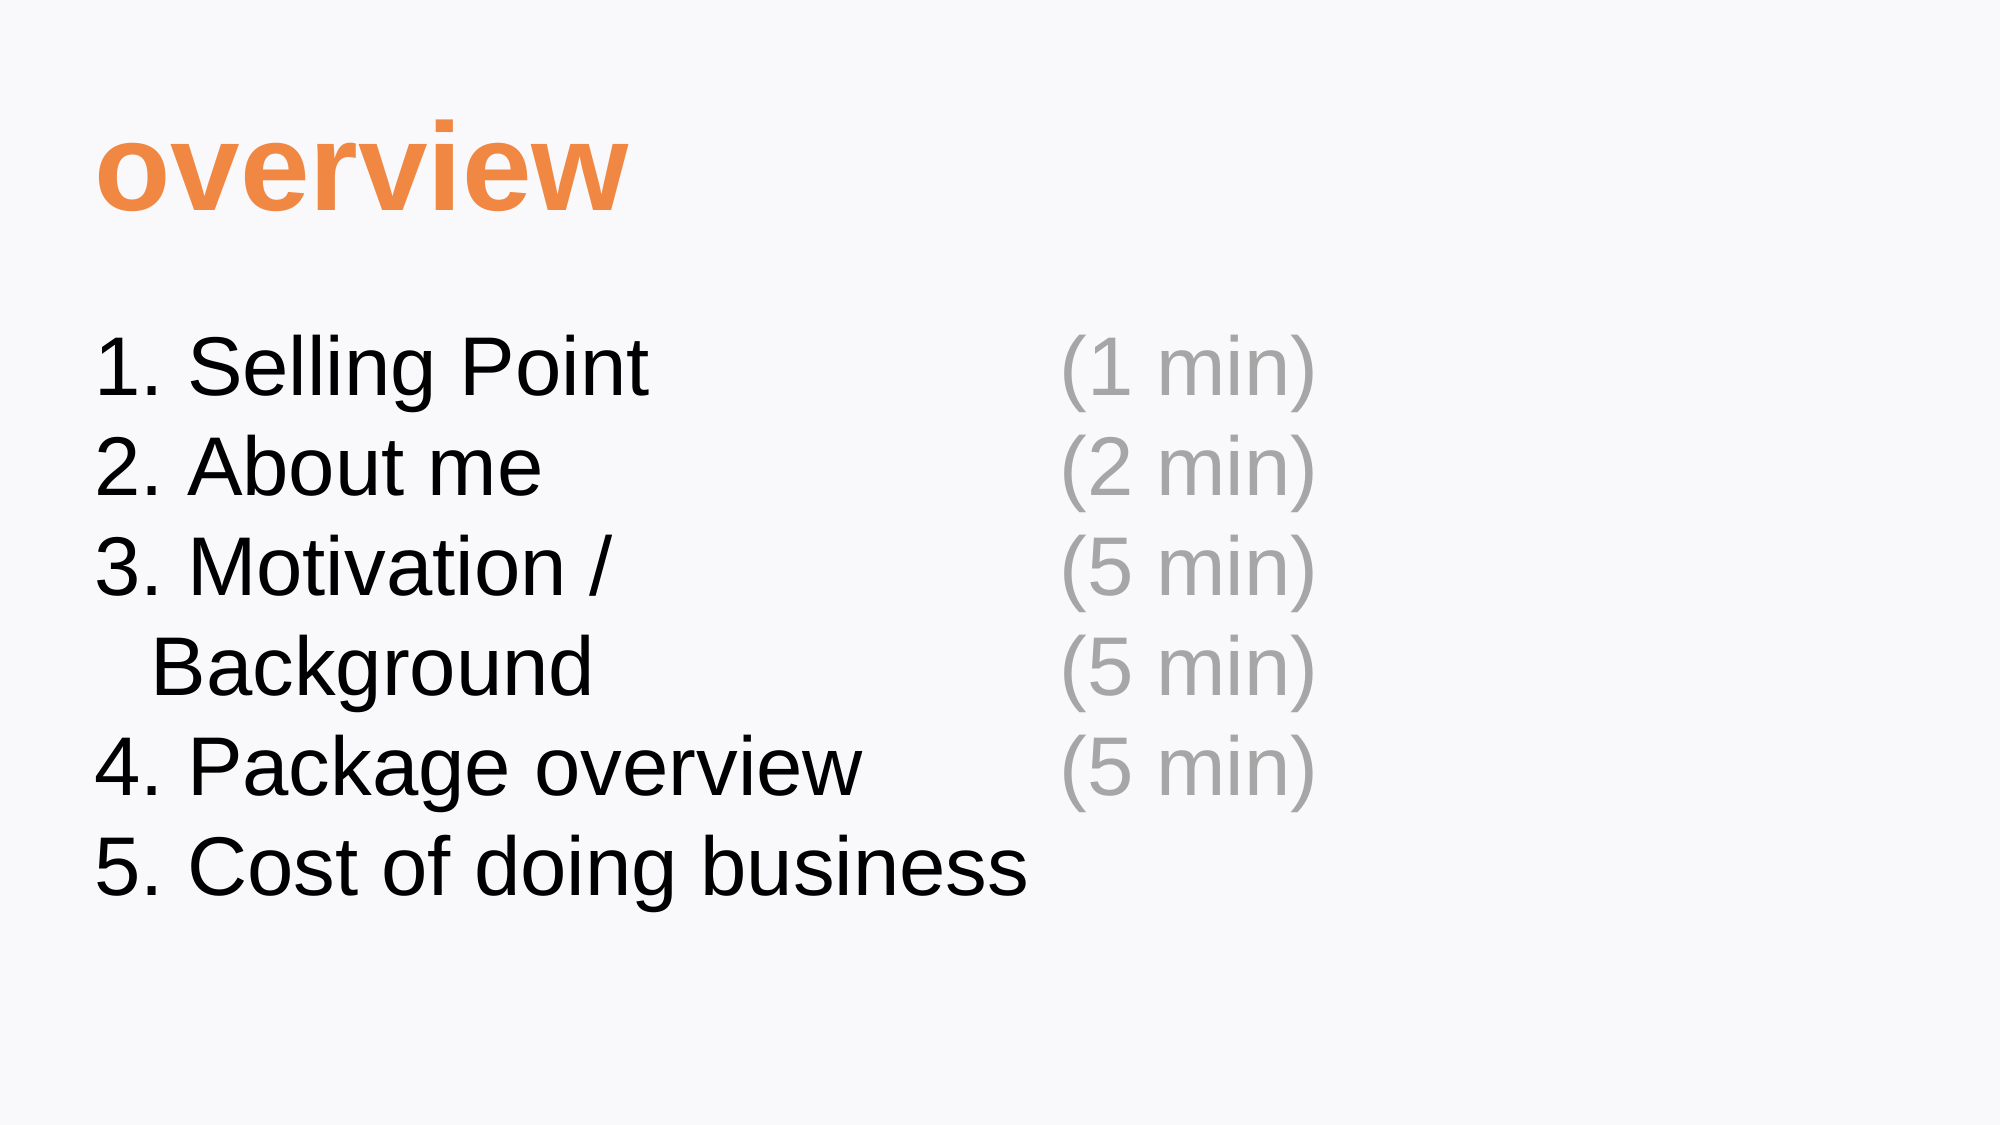

overview
(1 min)
(2 min)
(5 min)
(5 min)
(5 min)
 Selling Point
 About me
 Motivation / Background
 Package overview
 Cost of doing business